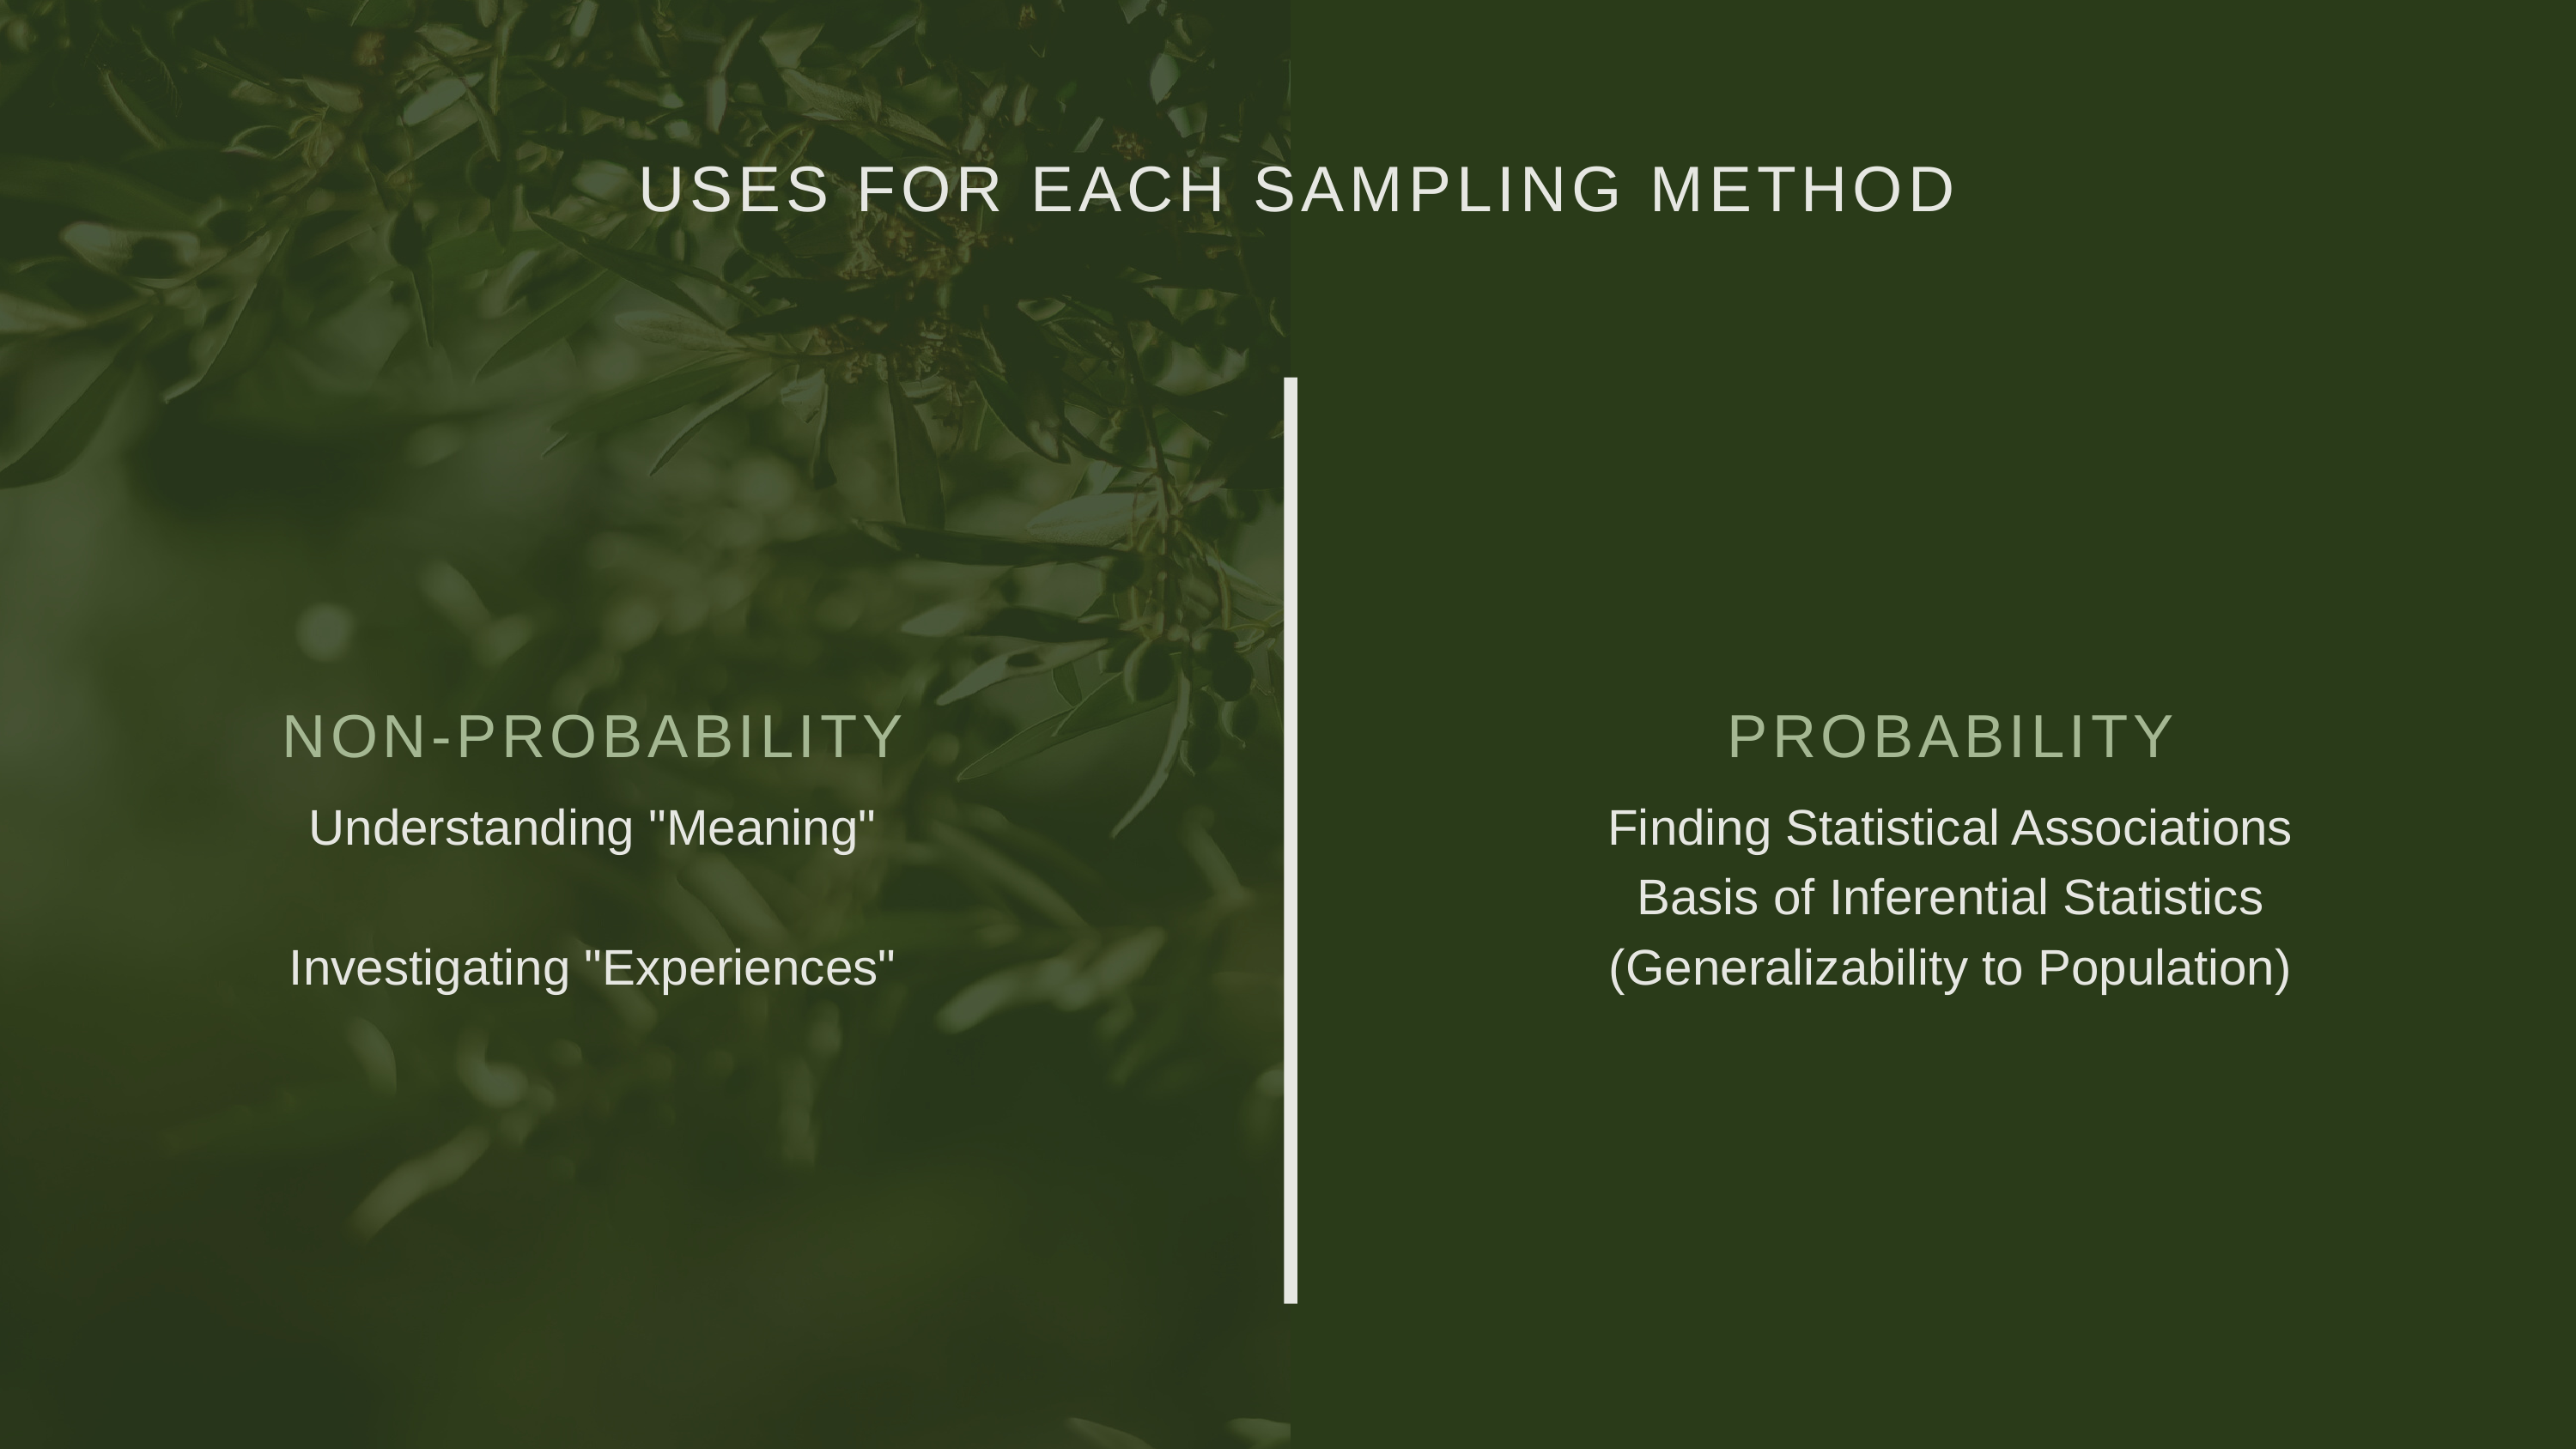

USES FOR EACH SAMPLING METHOD

NON-PROBABILITY
Understanding "Meaning"

Investigating "Experiences"
PROBABILITY
Finding Statistical Associations
Basis of Inferential Statistics (Generalizability to Population)